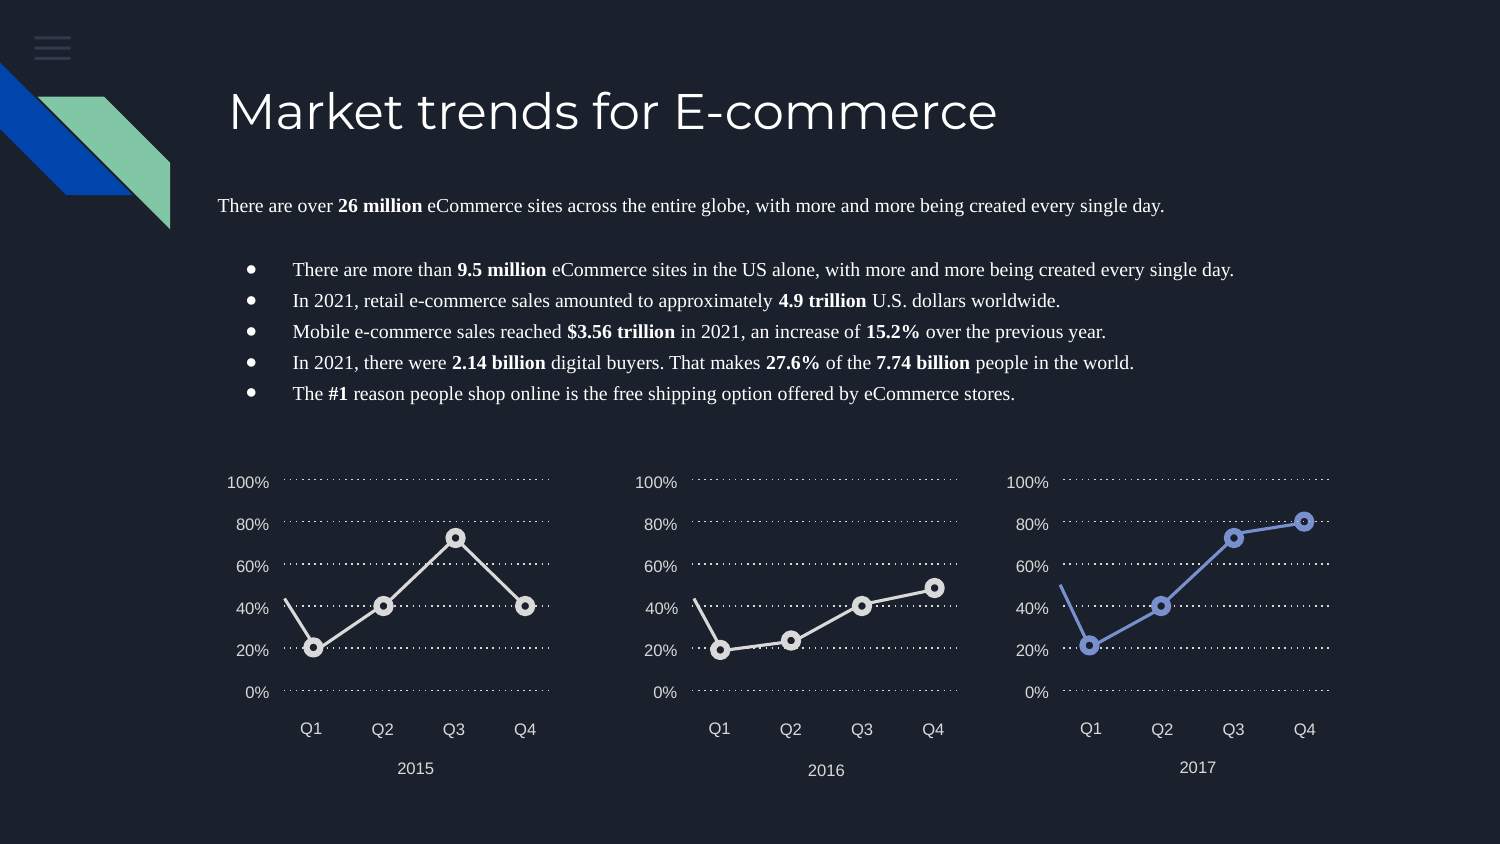

# Market trends for E-commerce
There are over 26 million eCommerce sites across the entire globe, with more and more being created every single day.
There are more than 9.5 million eCommerce sites in the US alone, with more and more being created every single day.
In 2021, retail e-commerce sales amounted to approximately 4.9 trillion U.S. dollars worldwide.
Mobile e-commerce sales reached $3.56 trillion in 2021, an increase of 15.2% over the previous year.
In 2021, there were 2.14 billion digital buyers. That makes 27.6% of the 7.74 billion people in the world.
The #1 reason people shop online is the free shipping option offered by eCommerce stores.

100%
80%

60%
40%

20%

0%
Q1
Q2
Q3
Q4
2015
100%
80%
60%
40%

20%

0%
Q1
Q2
Q3
Q4
2016

100%
80%

60%
40%

20%

0%
Q1
Q2
Q3
Q4
2017